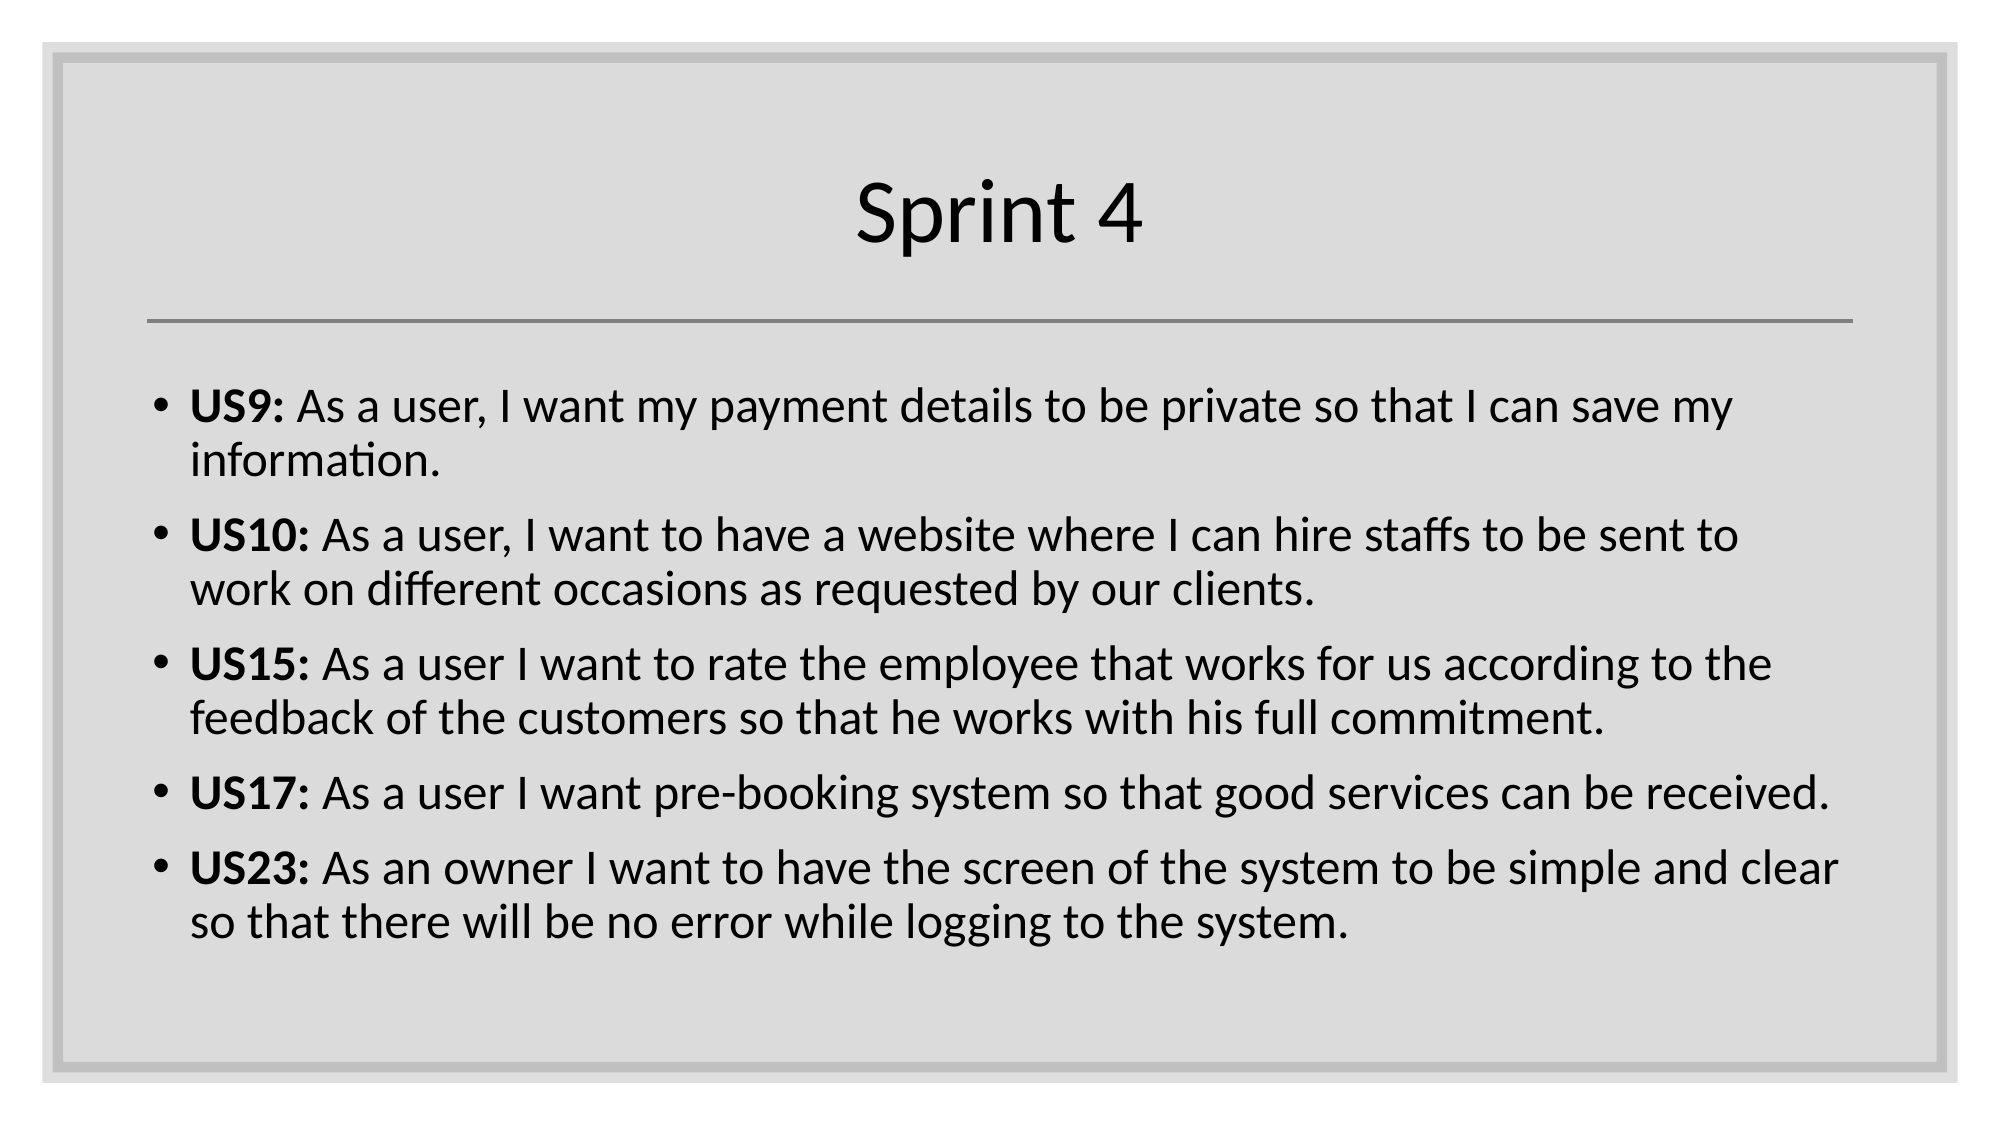

# Sprint 4
US9: As a user, I want my payment details to be private so that I can save my information.
US10: As a user, I want to have a website where I can hire staffs to be sent to work on different occasions as requested by our clients.
US15: As a user I want to rate the employee that works for us according to the feedback of the customers so that he works with his full commitment.
US17: As a user I want pre-booking system so that good services can be received.
US23: As an owner I want to have the screen of the system to be simple and clear so that there will be no error while logging to the system.